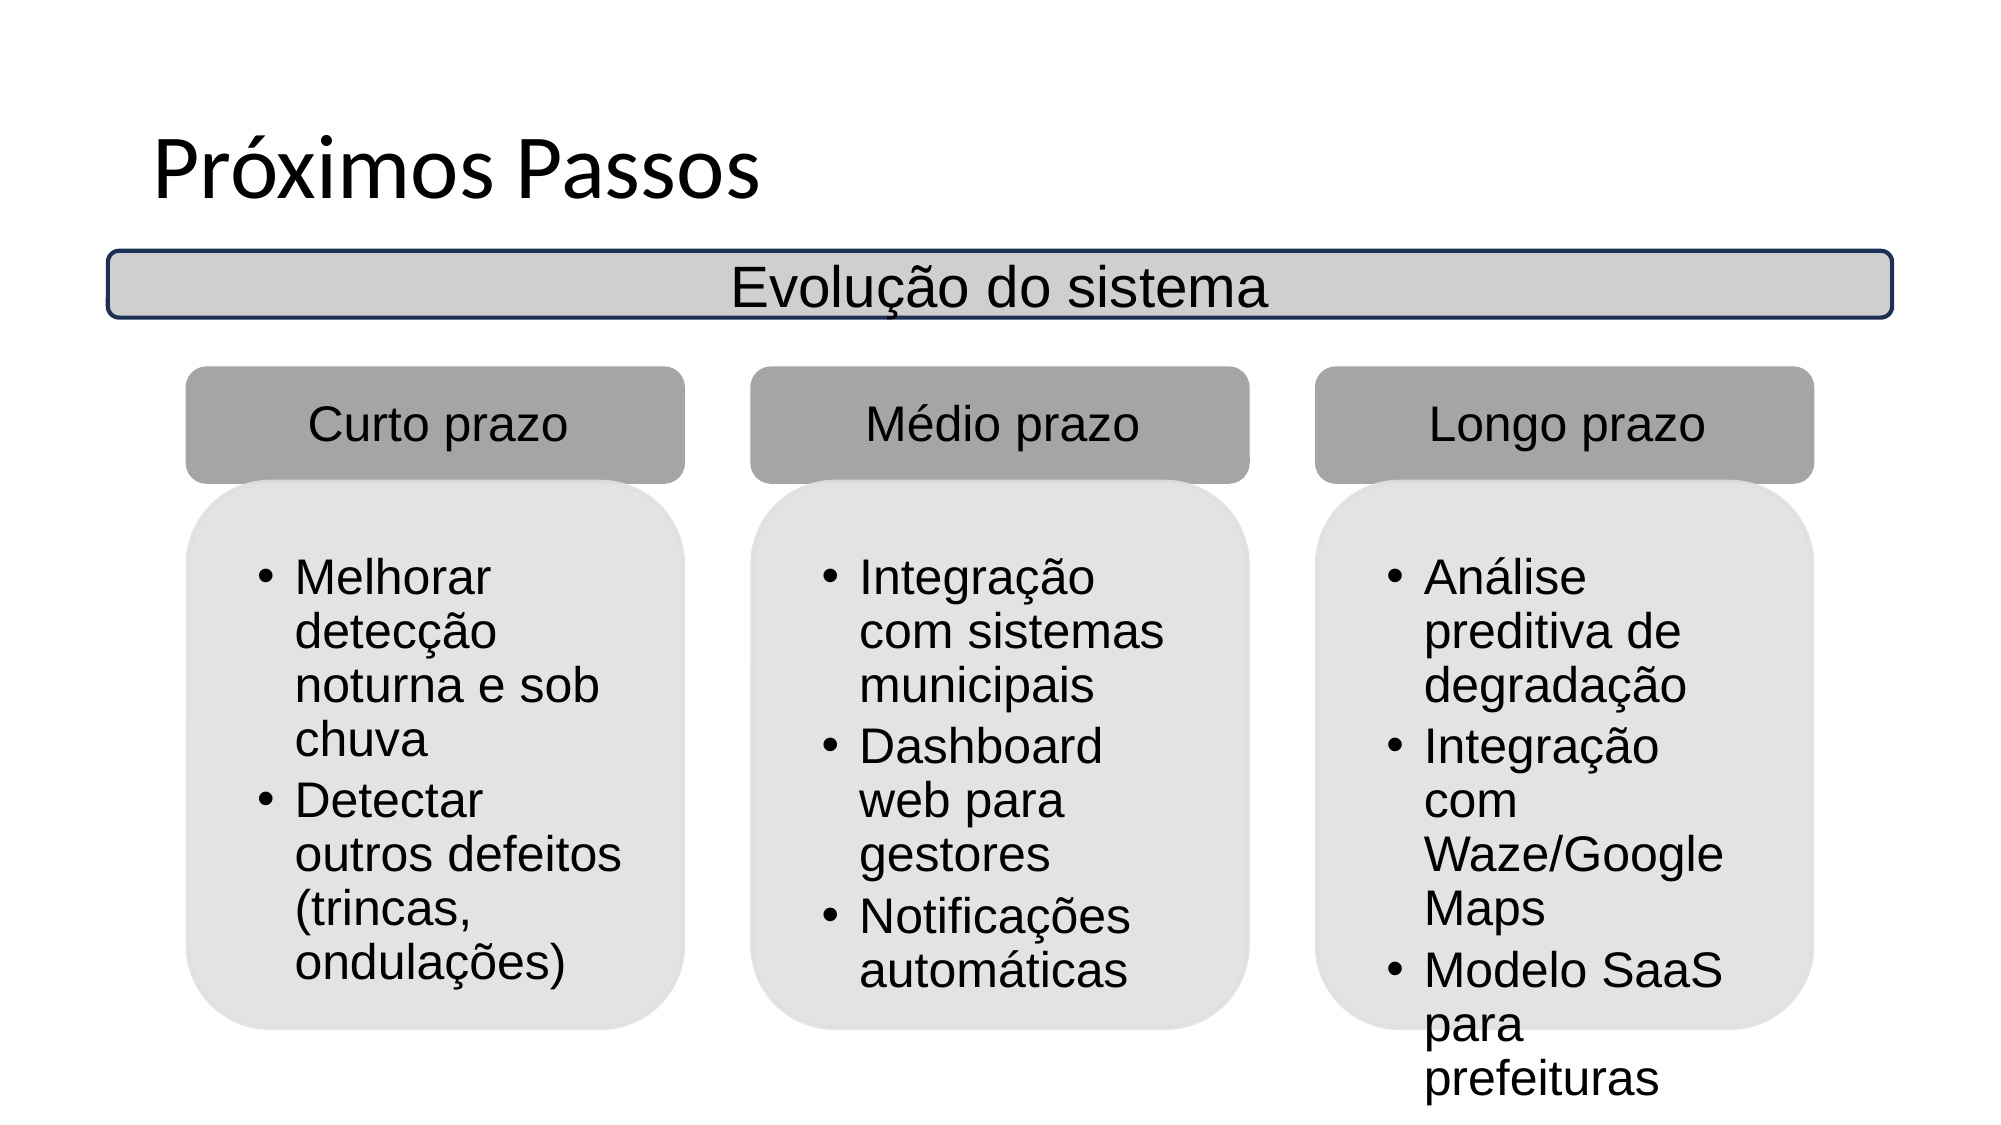

# Próximos Passos
Evolução do sistema
Curto prazo
Melhorar detecção noturna e sob chuva
Detectar outros defeitos (trincas, ondulações)
Médio prazo
Integração com sistemas municipais
Dashboard web para gestores
Notificações automáticas
Longo prazo
Análise preditiva de degradação
Integração com Waze/Google Maps
Modelo SaaS para prefeituras